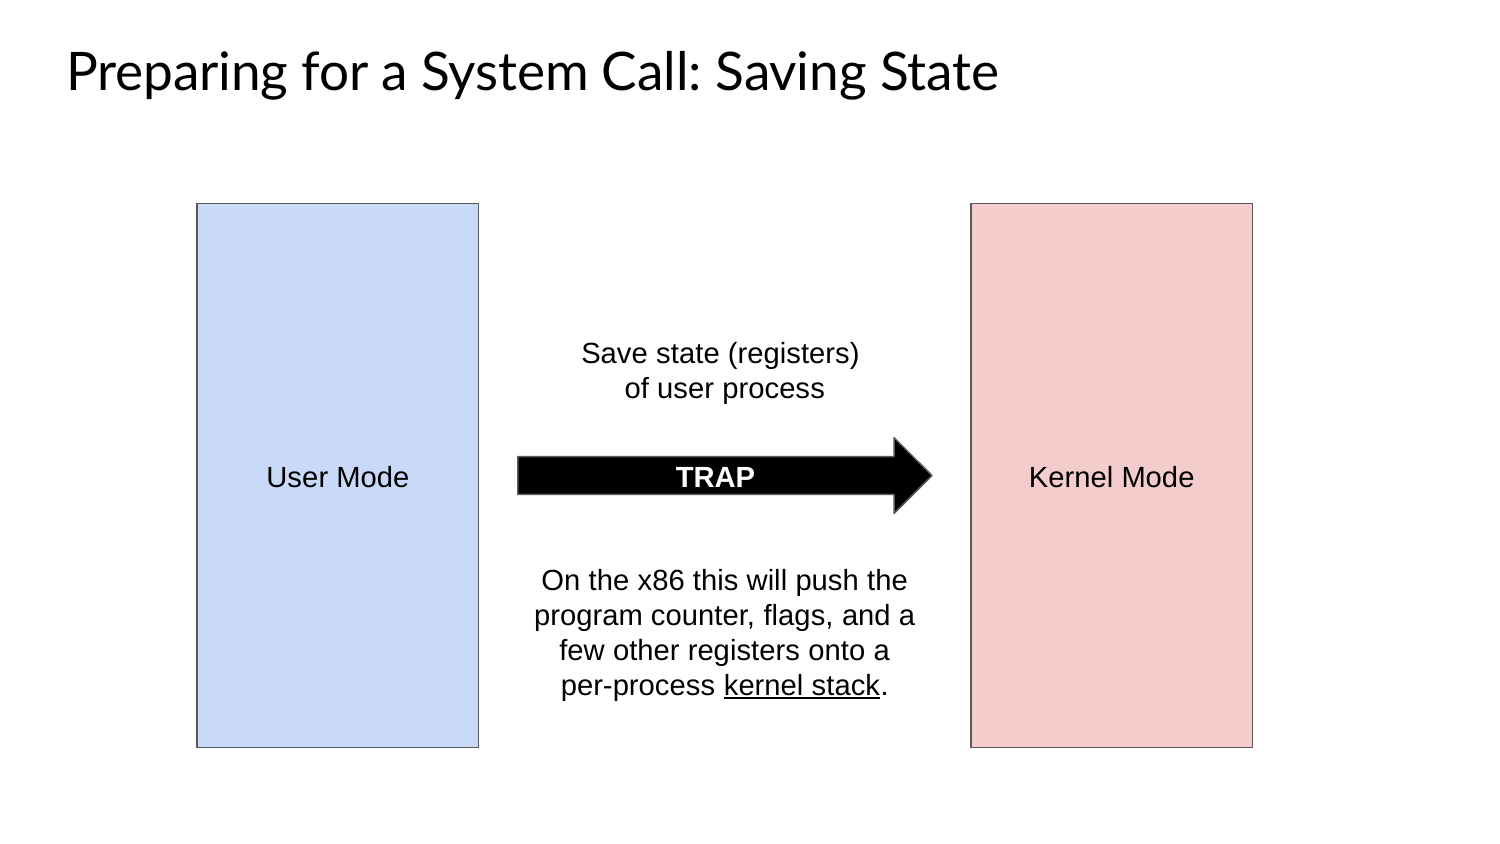

# Preparing for a System Call: Saving State
User Mode
Kernel Mode
Save state (registers)
of user process
TRAP
On the x86 this will push the program counter, flags, and a few other registers onto a per-process kernel stack.